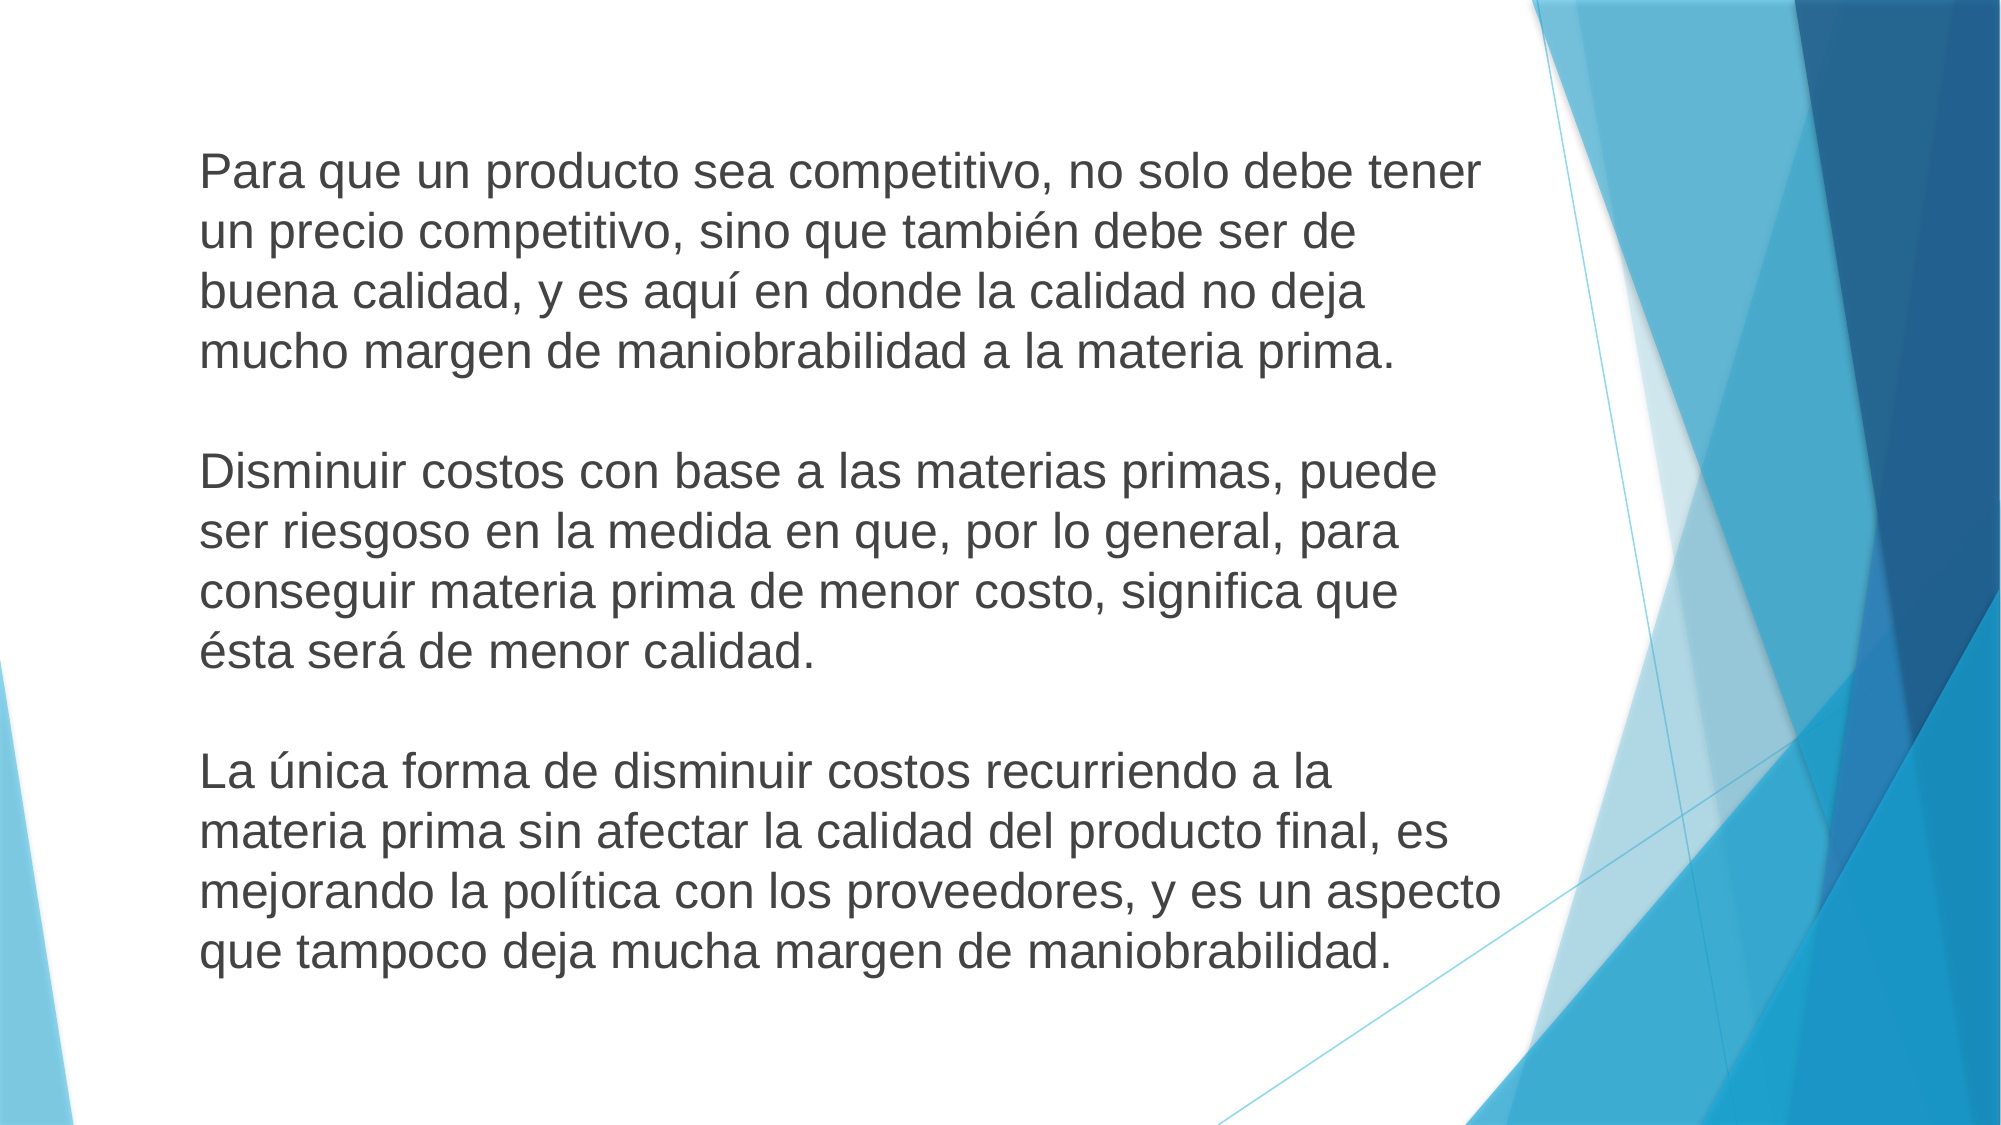

Para que un producto sea competitivo, no solo debe tener un precio competitivo, sino que también debe ser de buena calidad, y es aquí en donde la calidad no deja mucho margen de maniobrabilidad a la materia prima.

Disminuir costos con base a las materias primas, puede ser riesgoso en la medida en que, por lo general, para conseguir materia prima de menor costo, significa que ésta será de menor calidad.

La única forma de disminuir costos recurriendo a la materia prima sin afectar la calidad del producto final, es mejorando la política con los proveedores, y es un aspecto que tampoco deja mucha margen de maniobrabilidad.